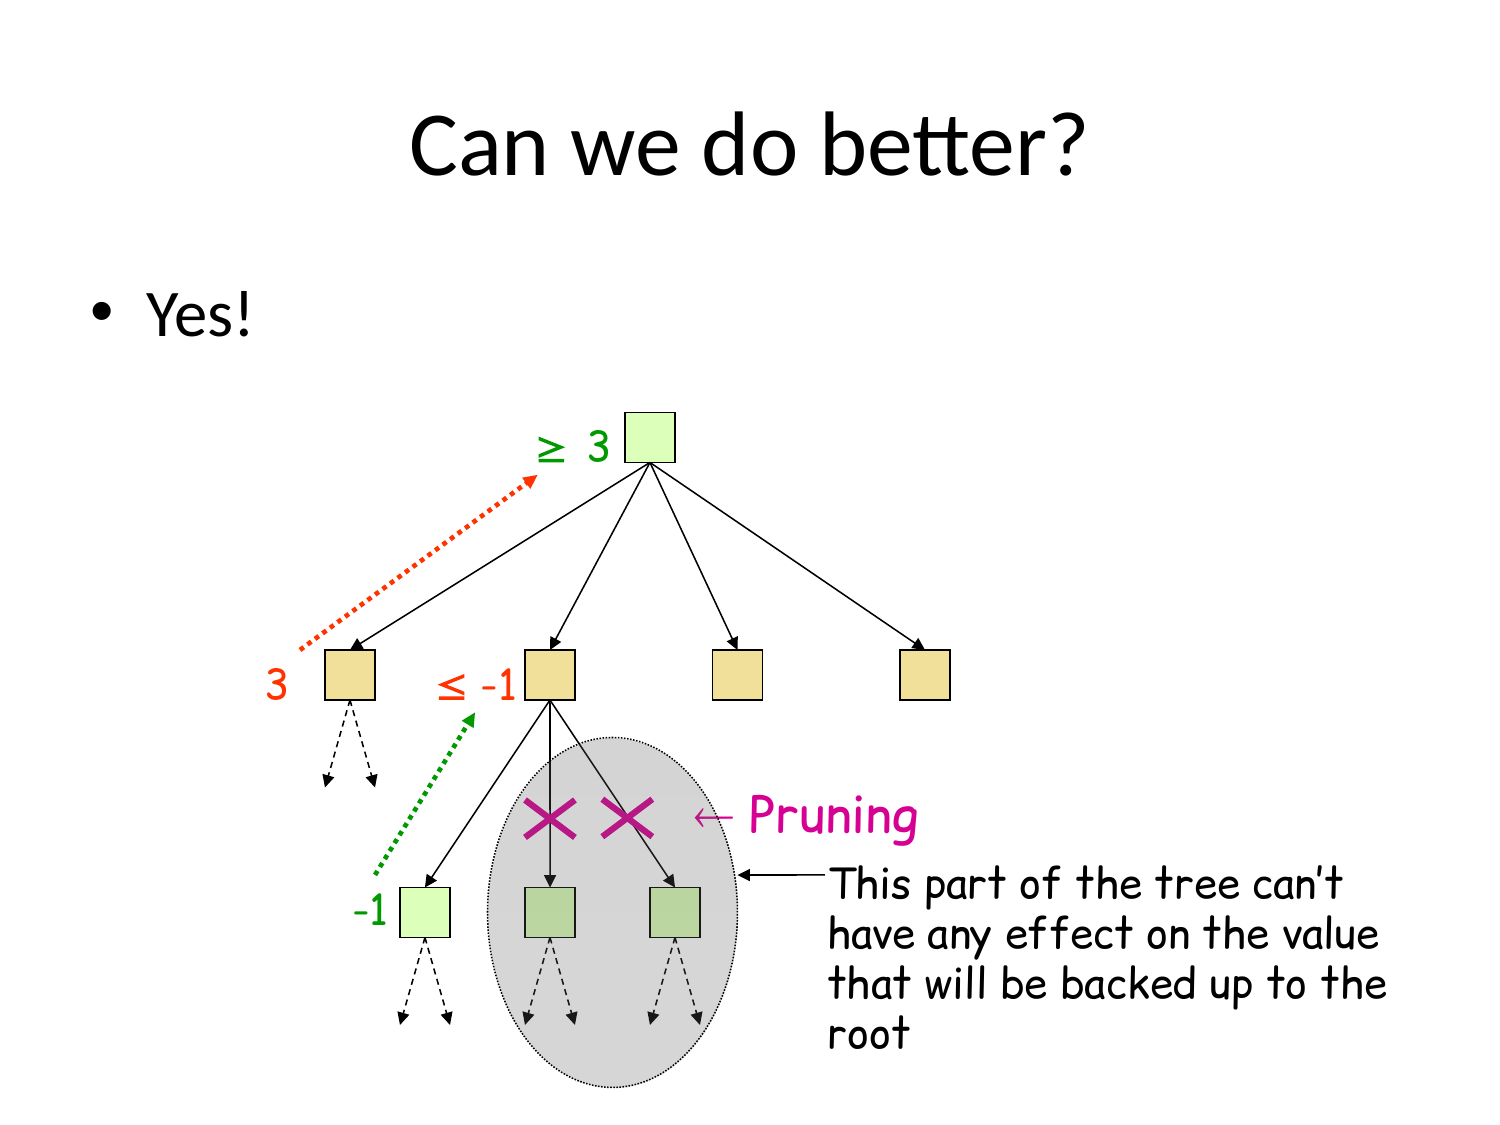

# Can we do better?
Yes!
≥ 3

3
≤ -1

This part of the tree can’t have any effect on the value that will be backed up to the root

← Pruning

-1